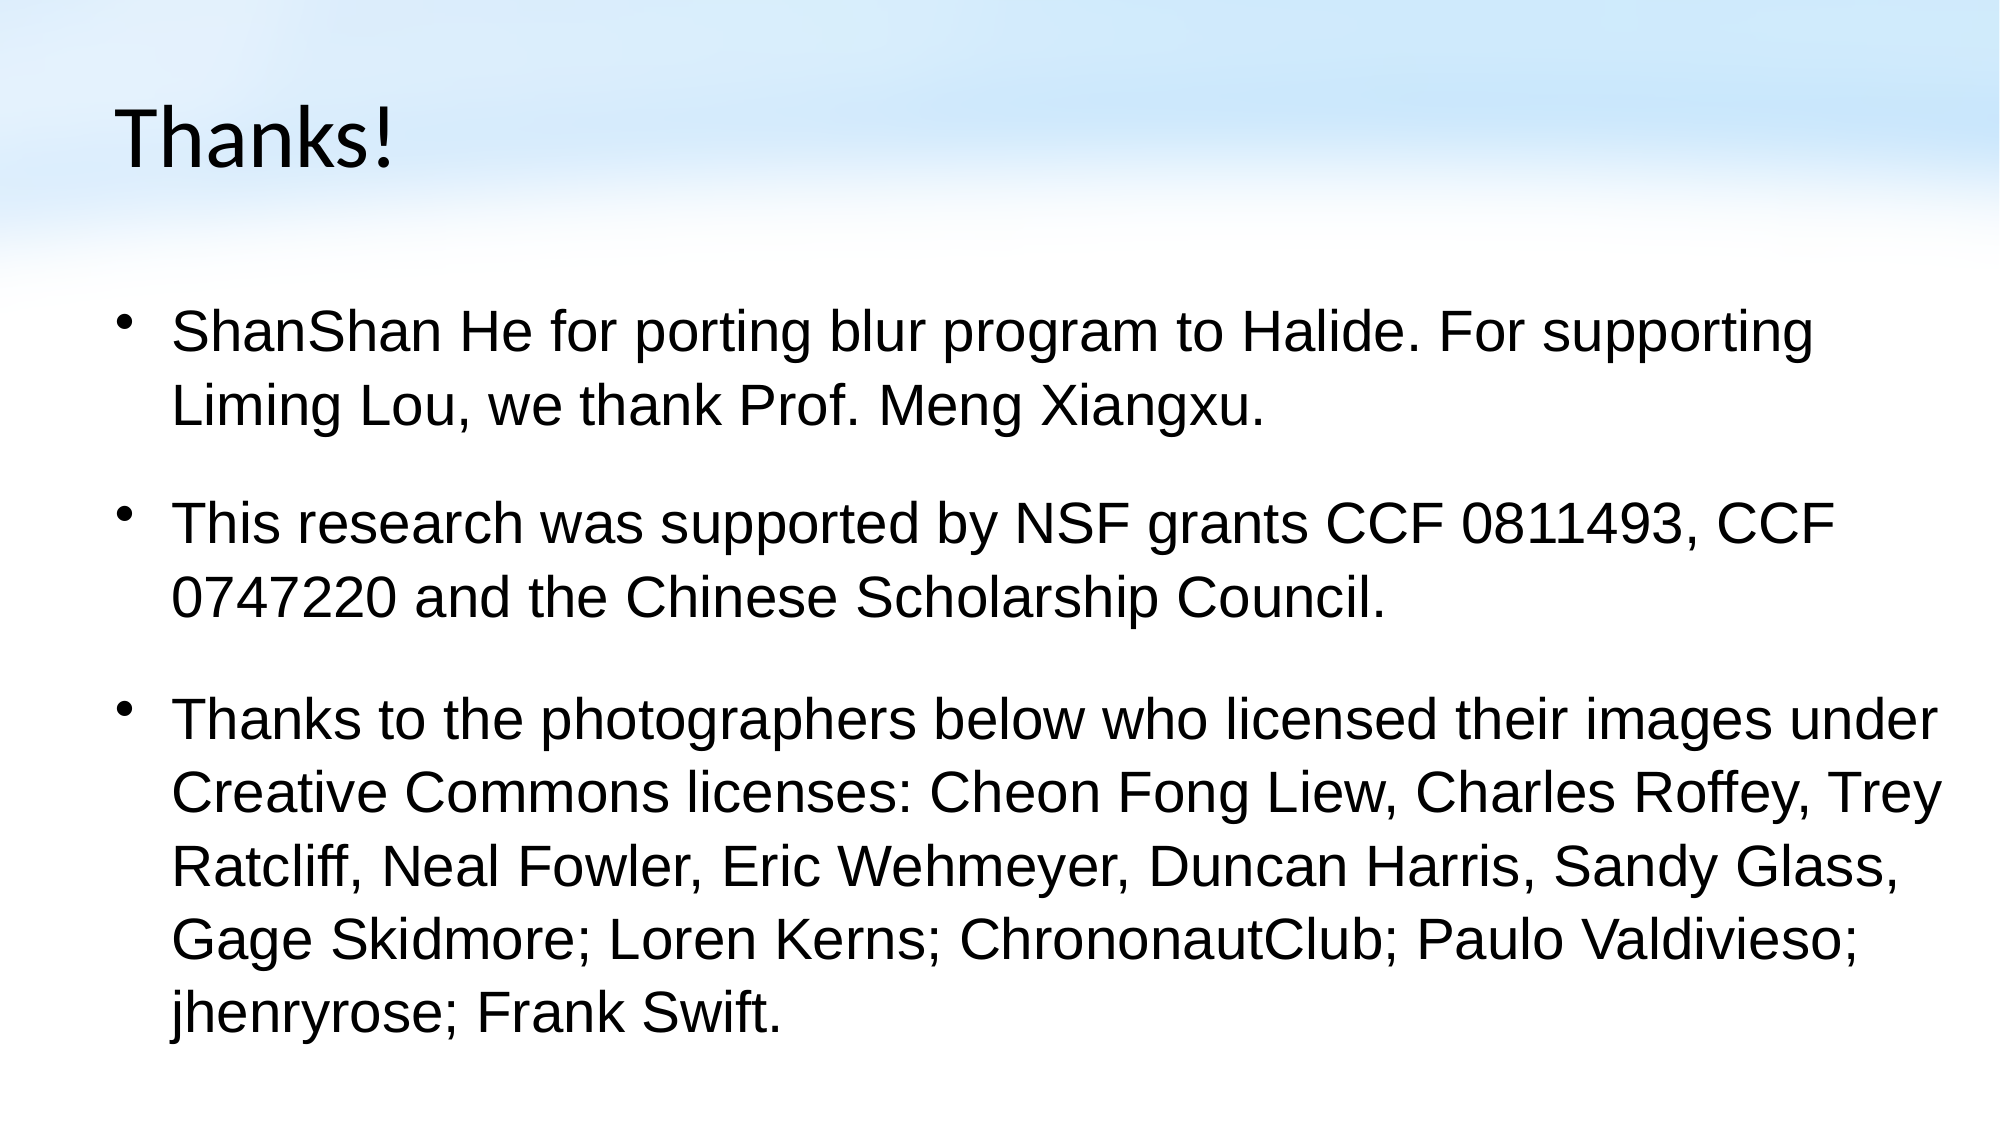

# Thanks!
ShanShan He for porting blur program to Halide. For supporting Liming Lou, we thank Prof. Meng Xiangxu.

This research was supported by NSF grants CCF 0811493, CCF 0747220 and the Chinese Scholarship Council.
Thanks to the photographers below who licensed their images under Creative Commons licenses: Cheon Fong Liew, Charles Roffey, Trey Ratcliff, Neal Fowler, Eric Wehmeyer, Duncan Harris, Sandy Glass, Gage Skidmore; Loren Kerns; ChrononautClub; Paulo Valdivieso; jhenryrose; Frank Swift.